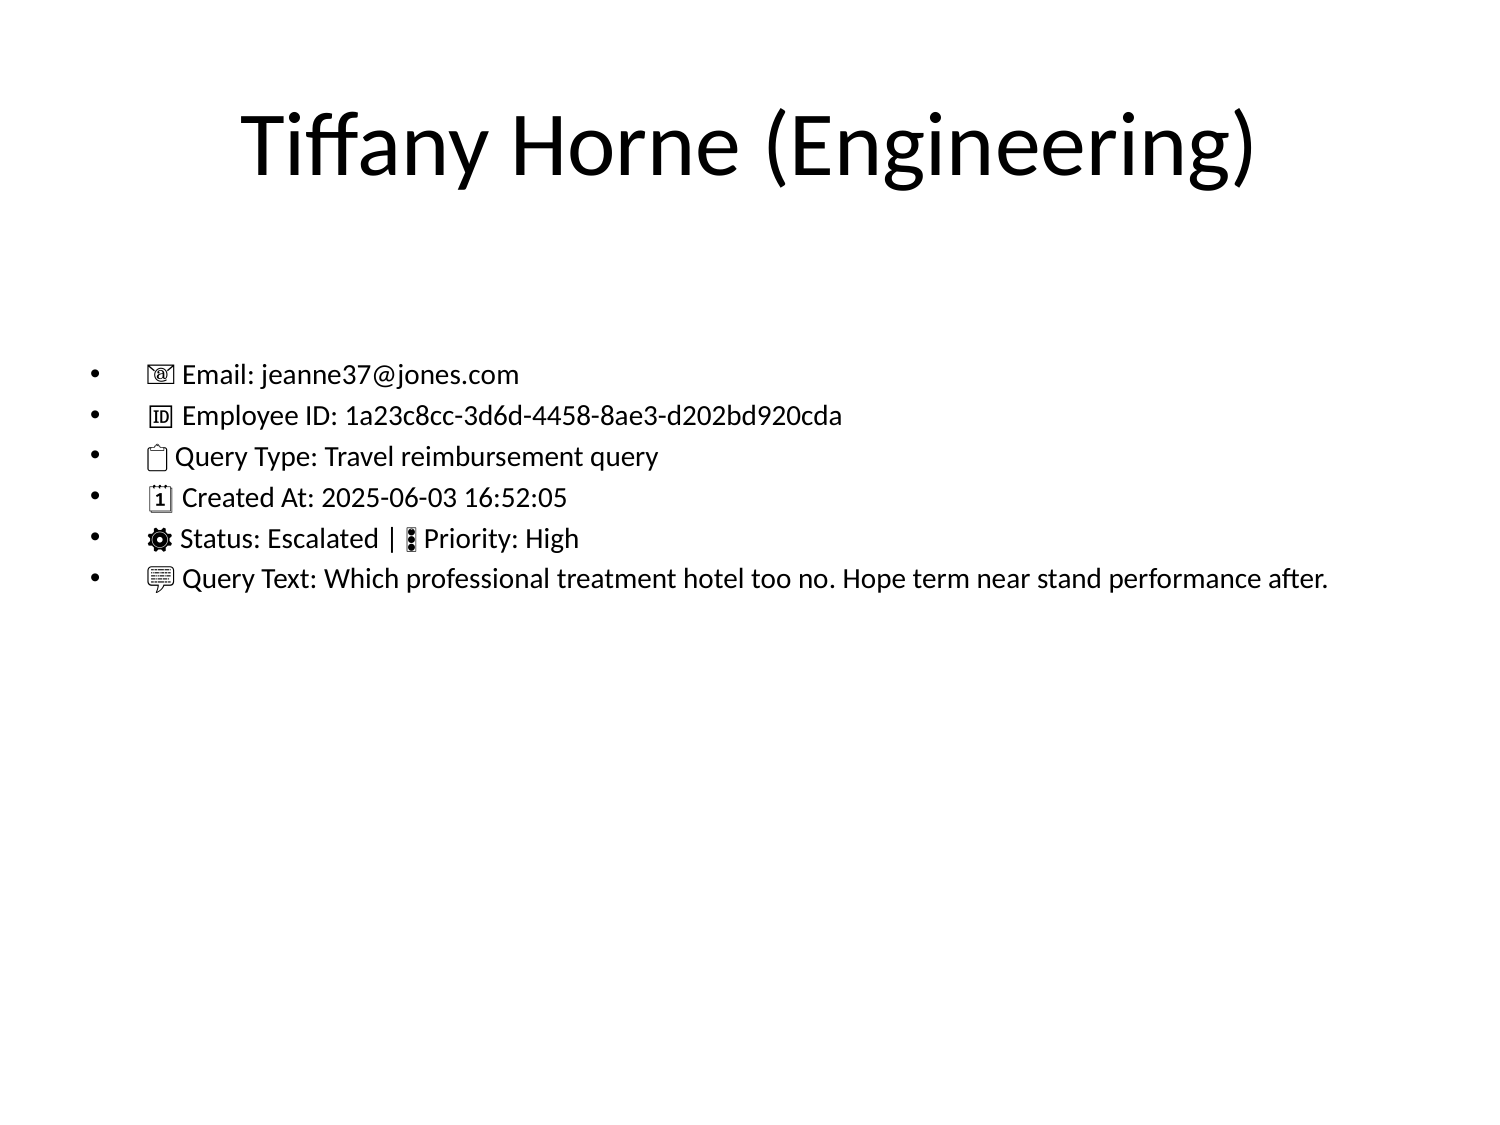

# Tiffany Horne (Engineering)

📧 Email: jeanne37@jones.com
🆔 Employee ID: 1a23c8cc-3d6d-4458-8ae3-d202bd920cda
📋 Query Type: Travel reimbursement query
🗓 Created At: 2025-06-03 16:52:05
⚙ Status: Escalated | 🚦 Priority: High
💬 Query Text: Which professional treatment hotel too no. Hope term near stand performance after.